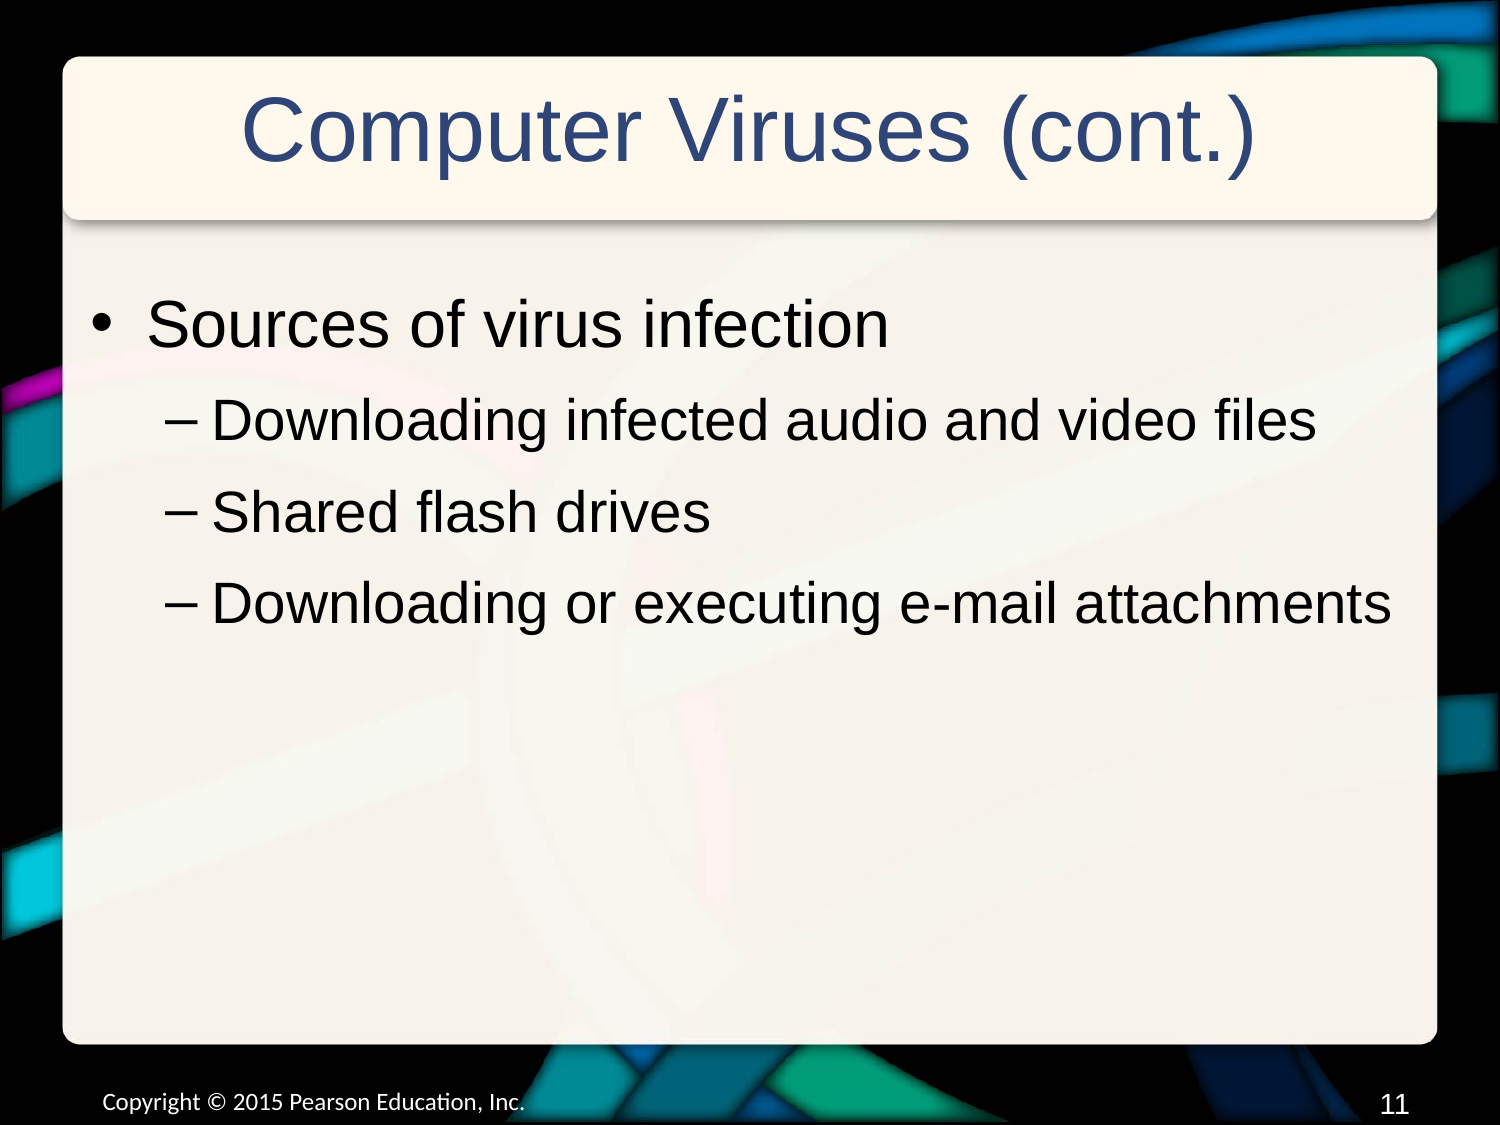

# Computer Viruses (cont.)
Sources of virus infection
Downloading infected audio and video files
Shared flash drives
Downloading or executing e-mail attachments

Copyright © 2015 Pearson Education, Inc.
11